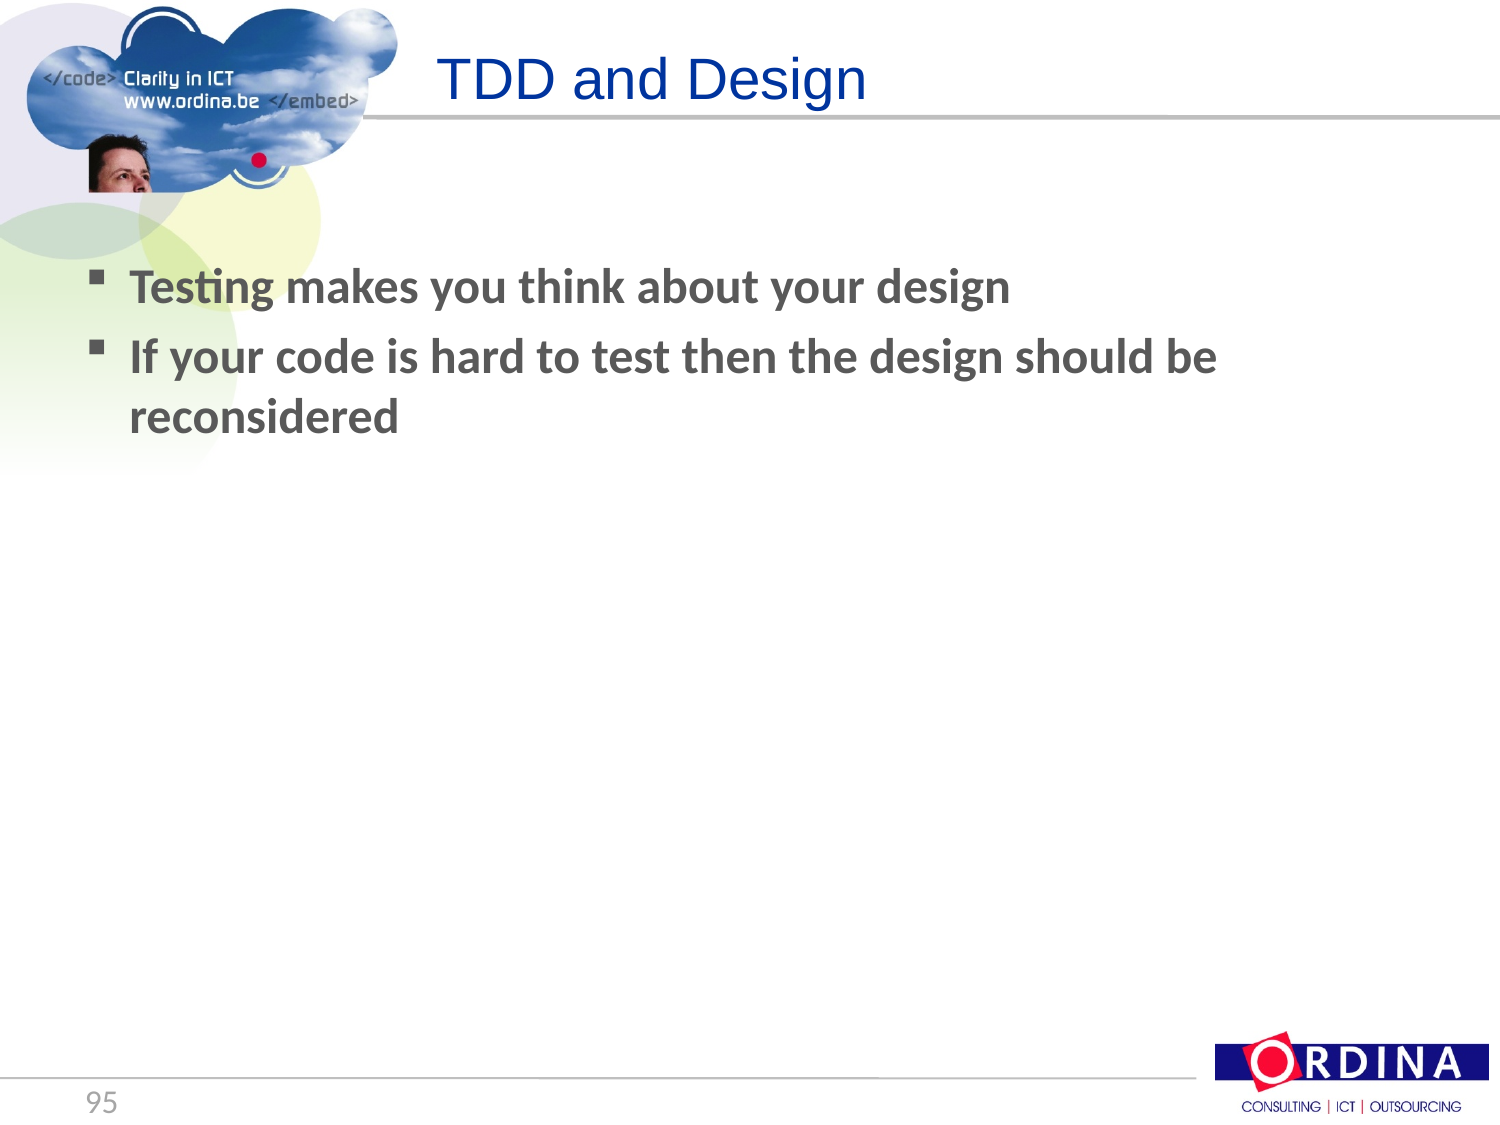

# TDD and Design
Testing makes you think about your design
If your code is hard to test then the design should be reconsidered
95